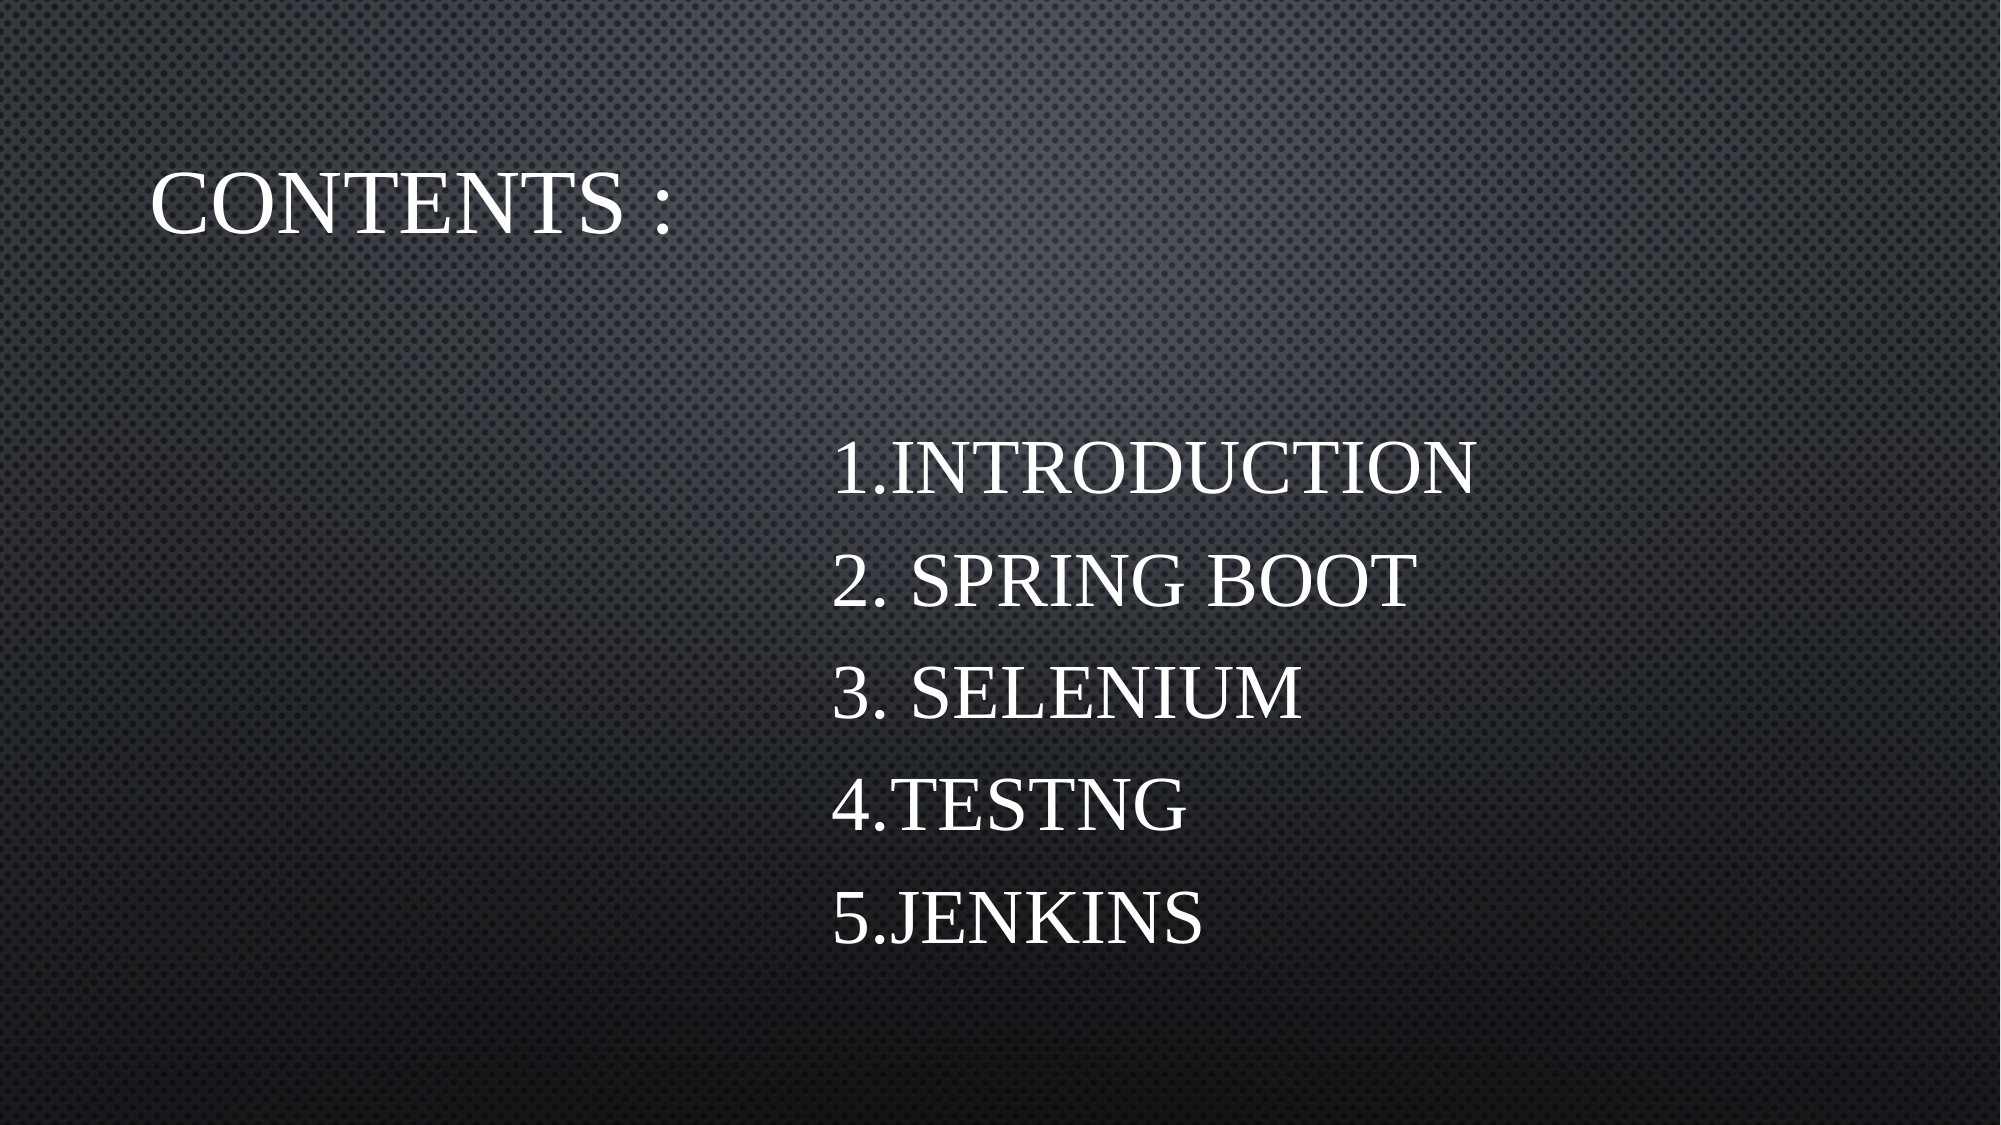

# Contents :
1.Introduction
2. Spring boot
3. Selenium
4.Testng
5.Jenkins